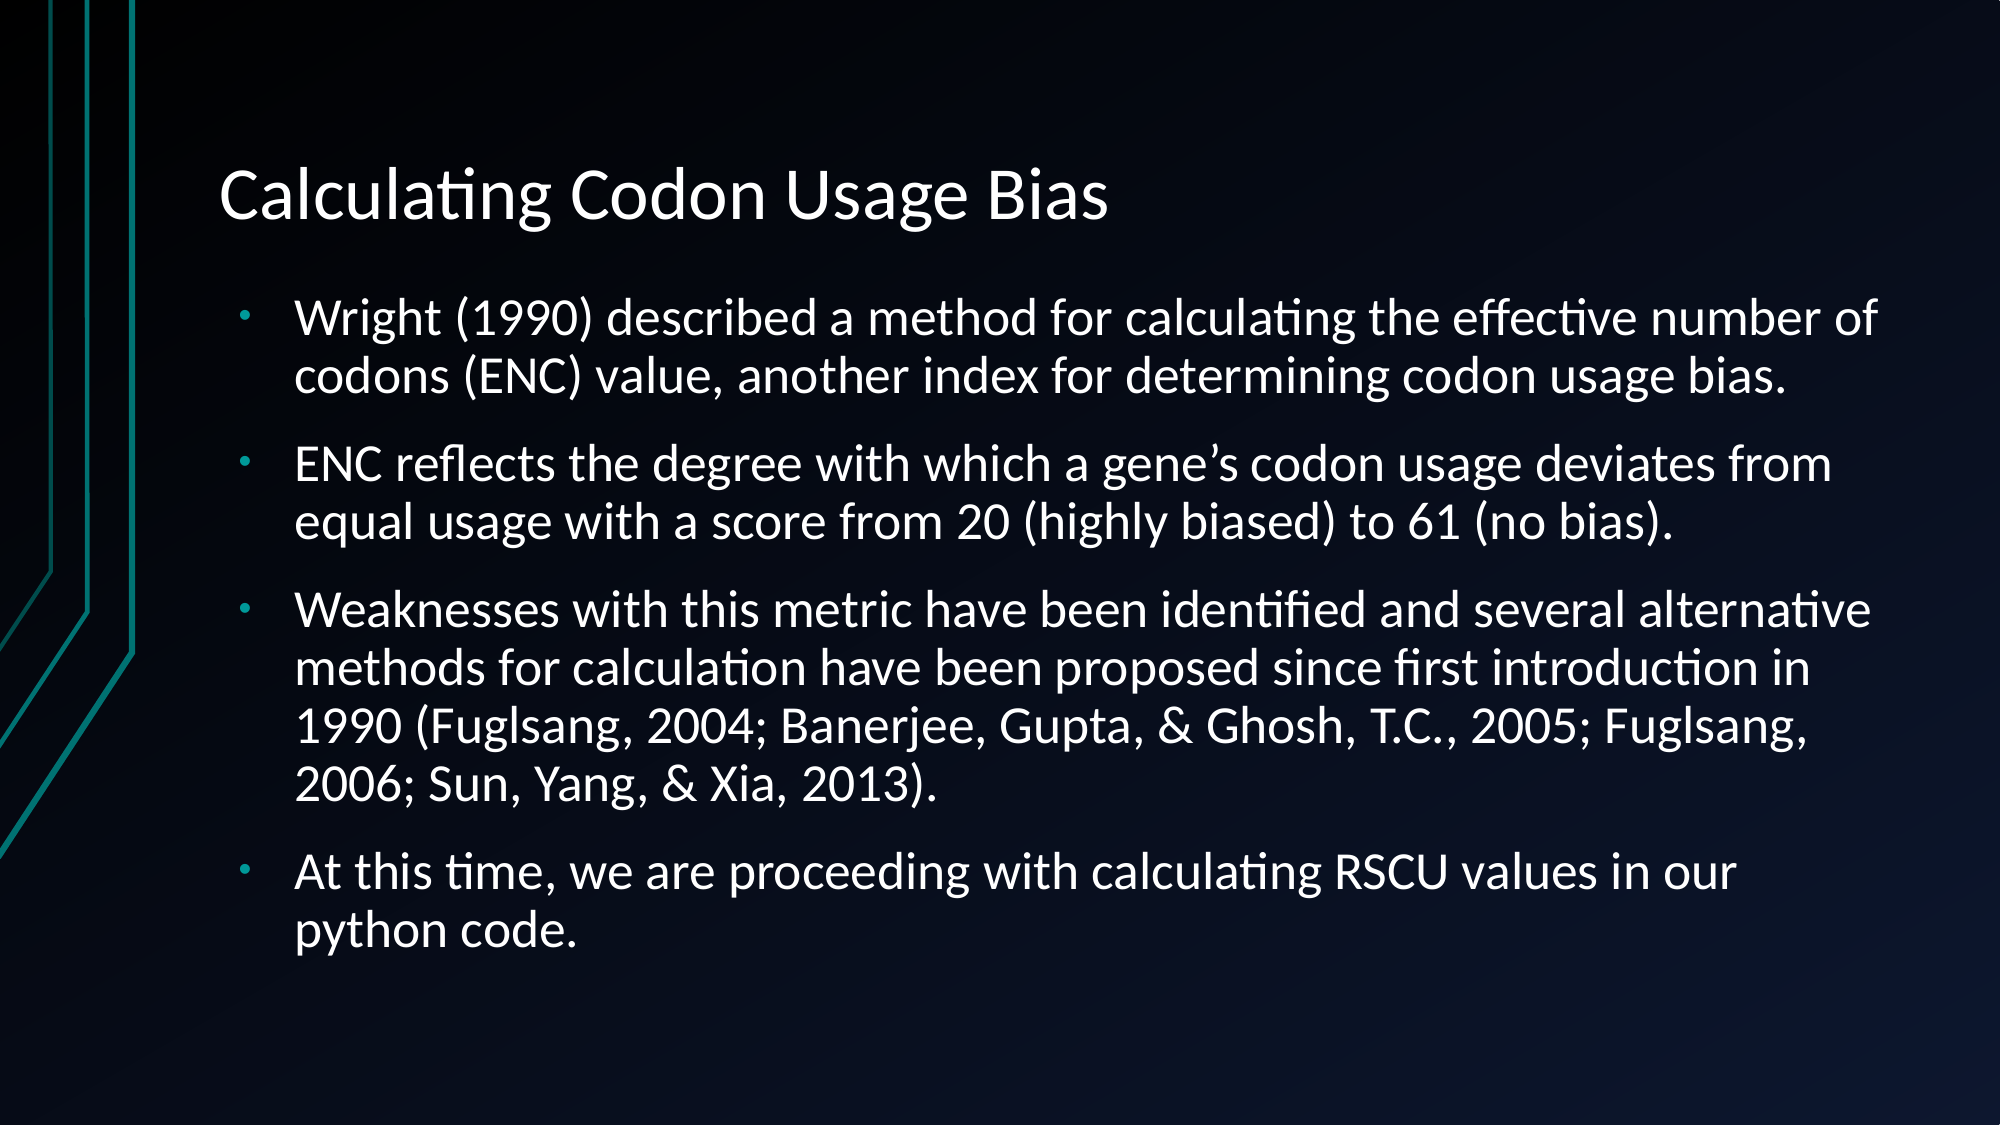

# Calculating Codon Usage Bias
Wright (1990) described a method for calculating the effective number of codons (ENC) value, another index for determining codon usage bias.
ENC reflects the degree with which a gene’s codon usage deviates from equal usage with a score from 20 (highly biased) to 61 (no bias).
Weaknesses with this metric have been identified and several alternative methods for calculation have been proposed since first introduction in 1990 (Fuglsang, 2004; Banerjee, Gupta, & Ghosh, T.C., 2005; Fuglsang, 2006; Sun, Yang, & Xia, 2013).
At this time, we are proceeding with calculating RSCU values in our python code.